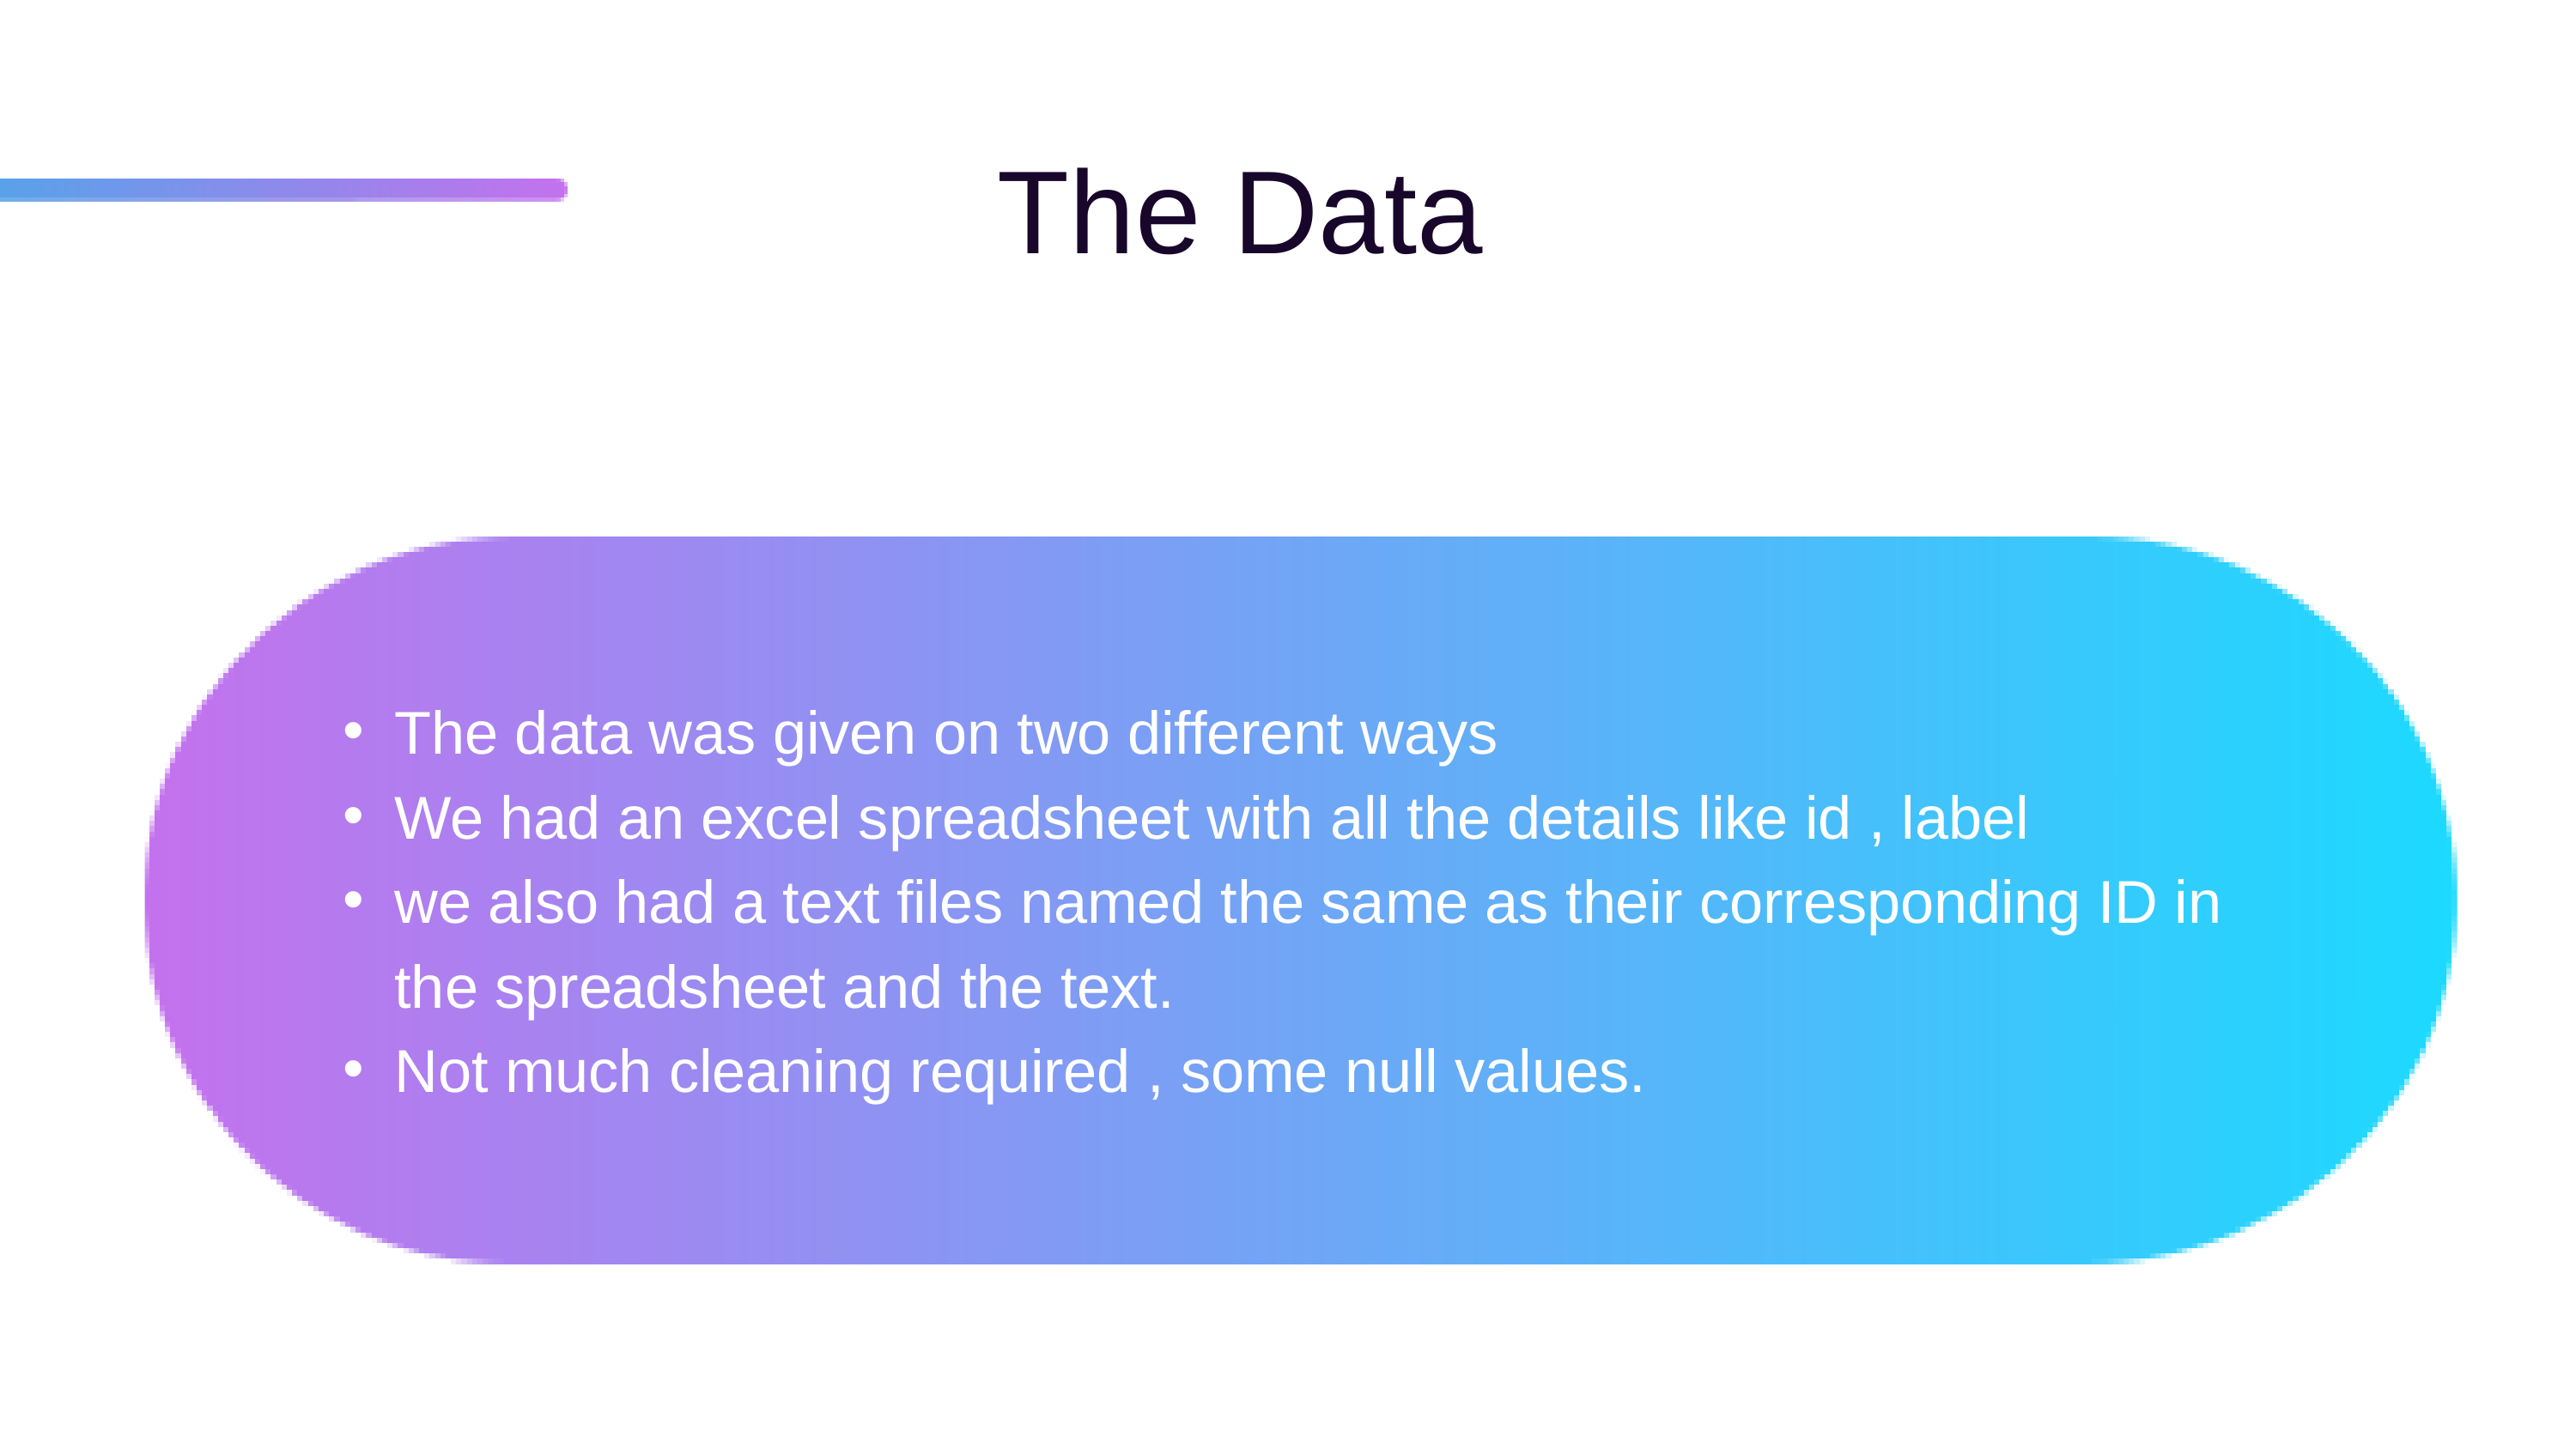

The Data

The data was given on two different ways
We had an excel spreadsheet with all the details like id , label
we also had a text files named the same as their corresponding ID in the spreadsheet and the text.
Not much cleaning required , some null values.